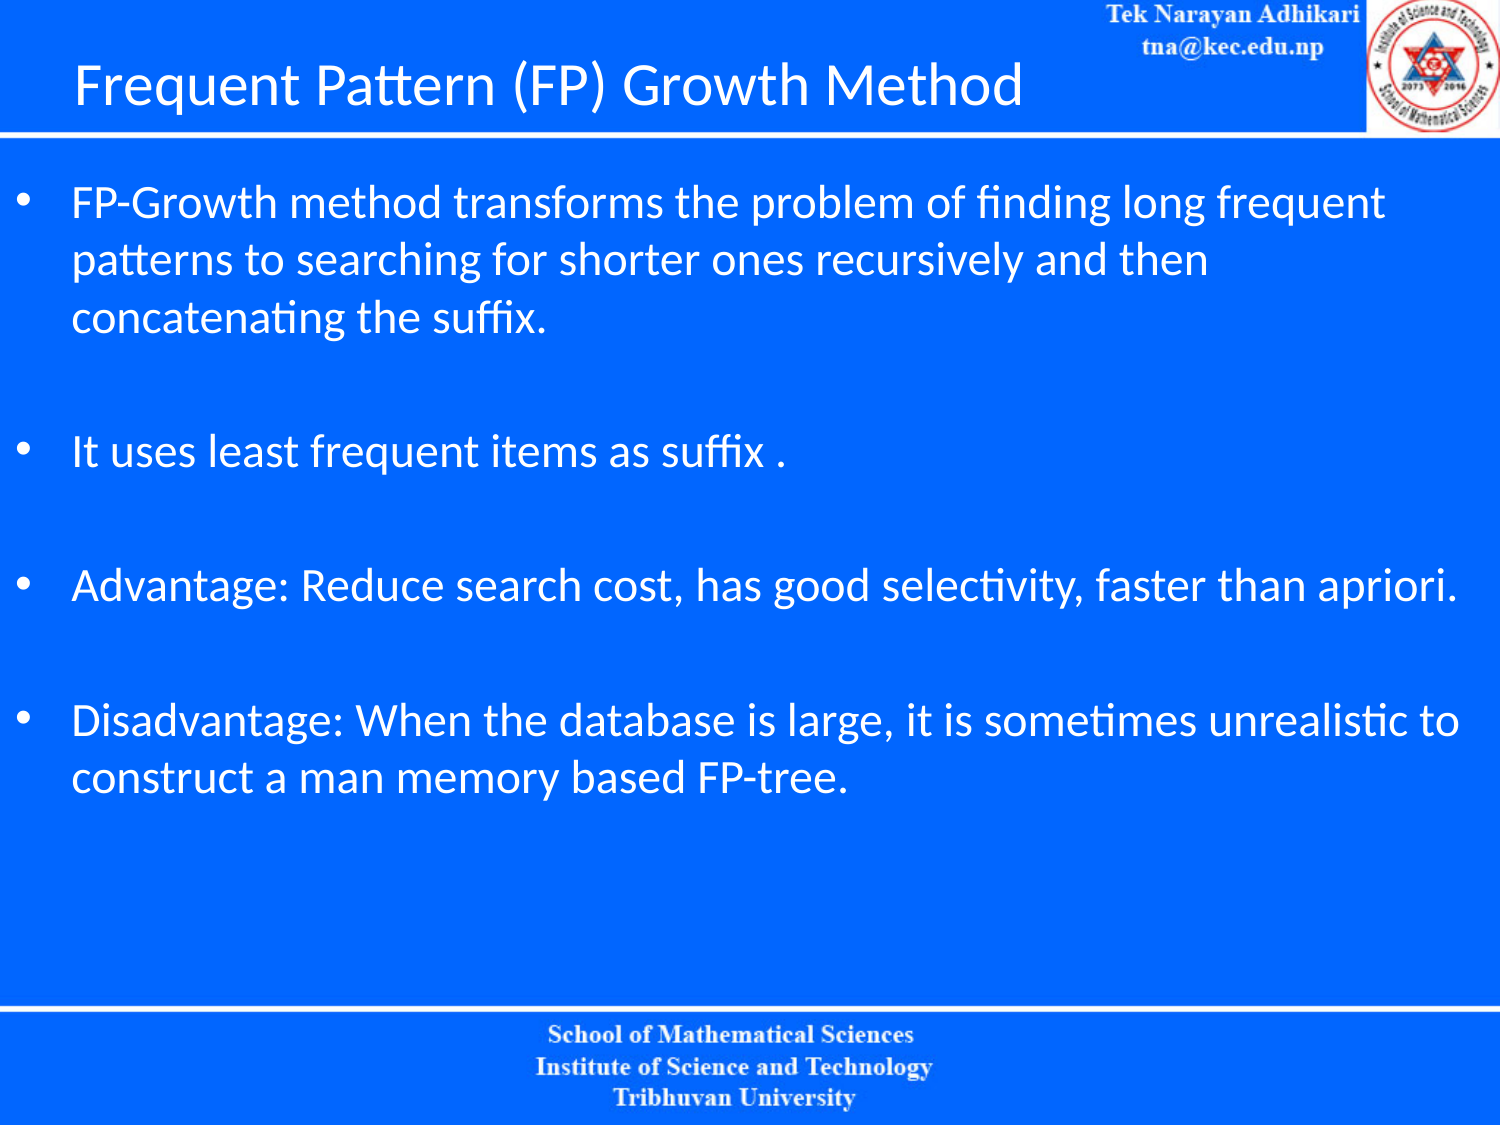

# Frequent Pattern (FP) Growth Method
FP-Growth method transforms the problem of finding long frequent patterns to searching for shorter ones recursively and then concatenating the suffix.

It uses least frequent items as suffix .

Advantage: Reduce search cost, has good selectivity, faster than apriori.

Disadvantage: When the database is large, it is sometimes unrealistic to construct a man memory based FP-tree.